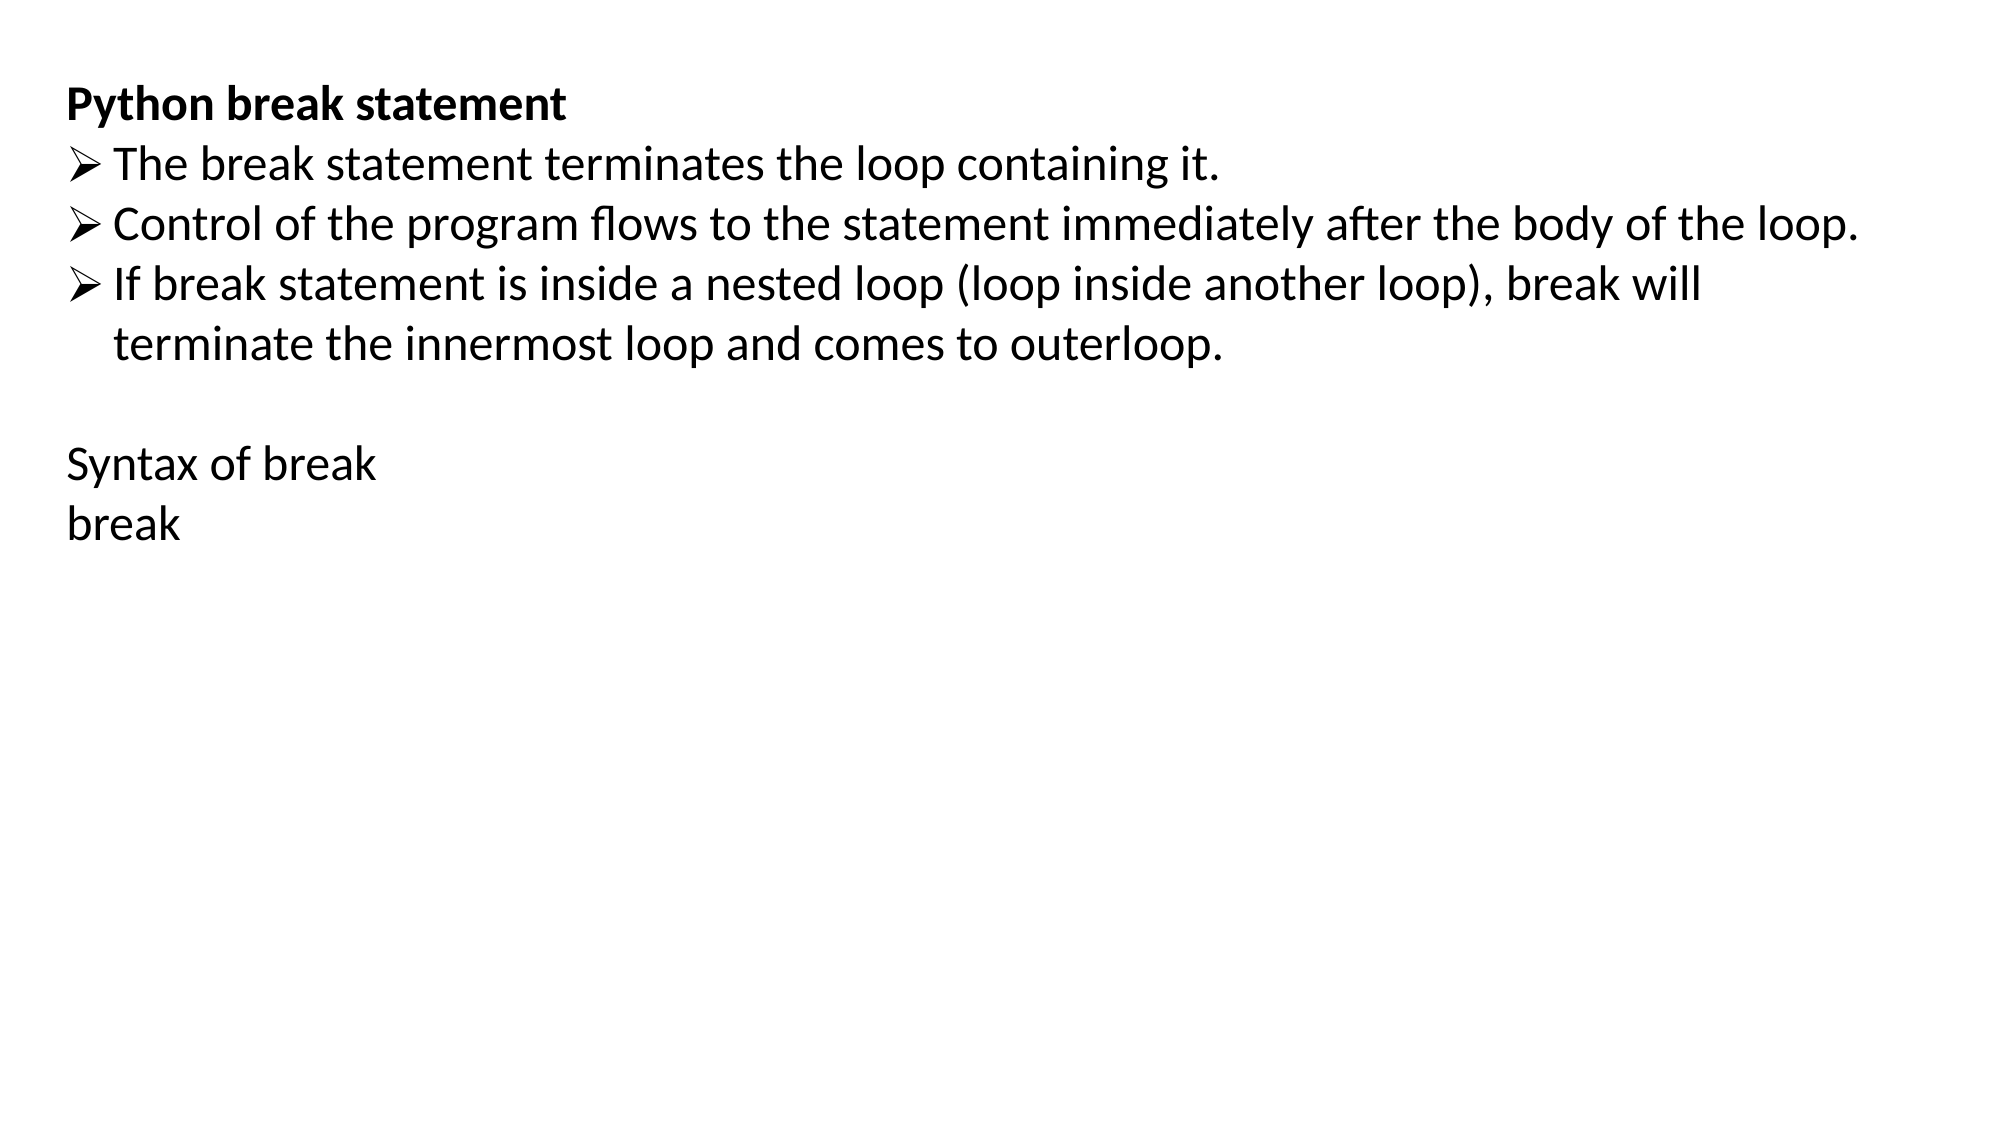

Python break statement
The break statement terminates the loop containing it.
Control of the program flows to the statement immediately after the body of the loop.
If break statement is inside a nested loop (loop inside another loop), break will terminate the innermost loop and comes to outerloop.

Syntax of break
break